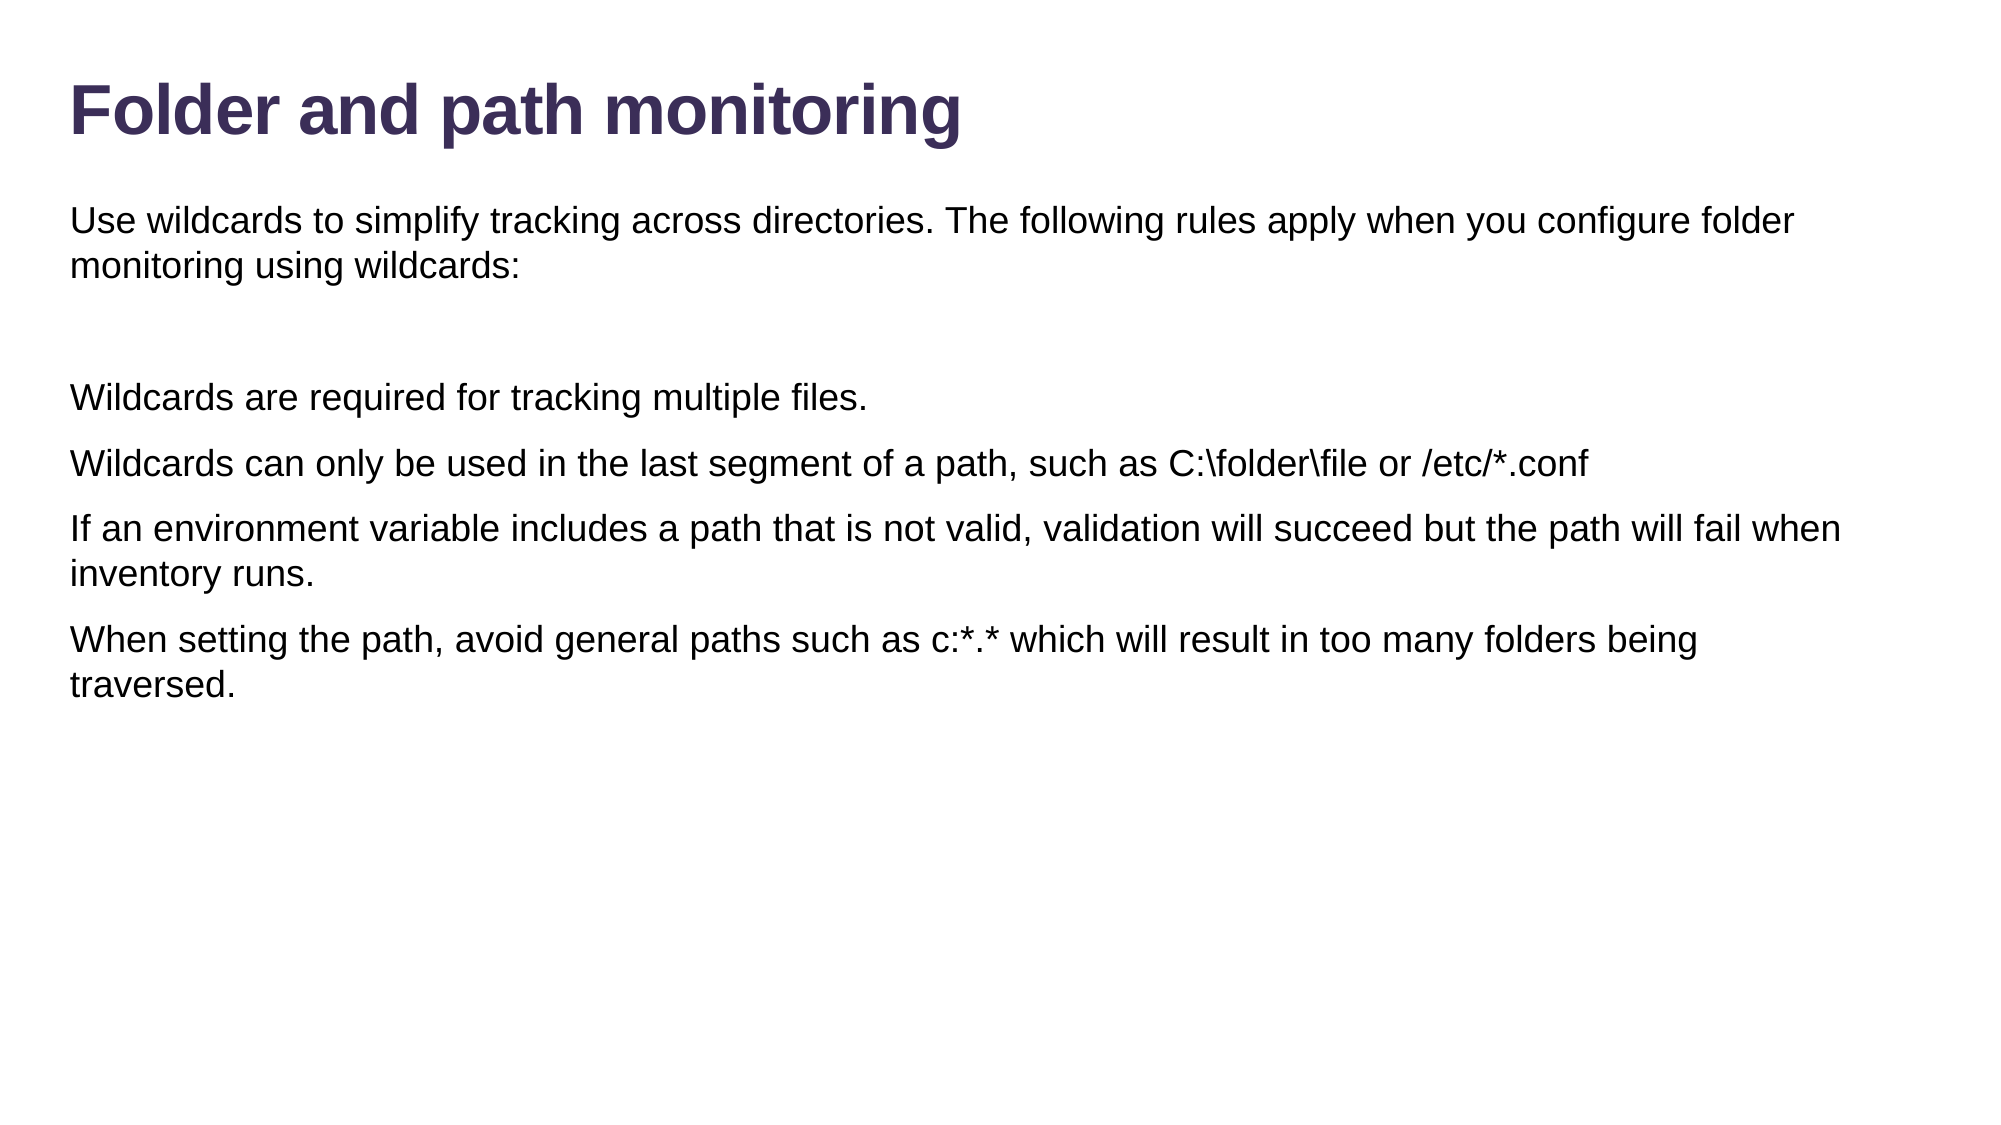

# Folder and path monitoring
Use wildcards to simplify tracking across directories. The following rules apply when you configure folder monitoring using wildcards:

Wildcards are required for tracking multiple files.
Wildcards can only be used in the last segment of a path, such as C:\folder\file or /etc/*.conf
If an environment variable includes a path that is not valid, validation will succeed but the path will fail when inventory runs.
When setting the path, avoid general paths such as c:*.* which will result in too many folders being traversed.